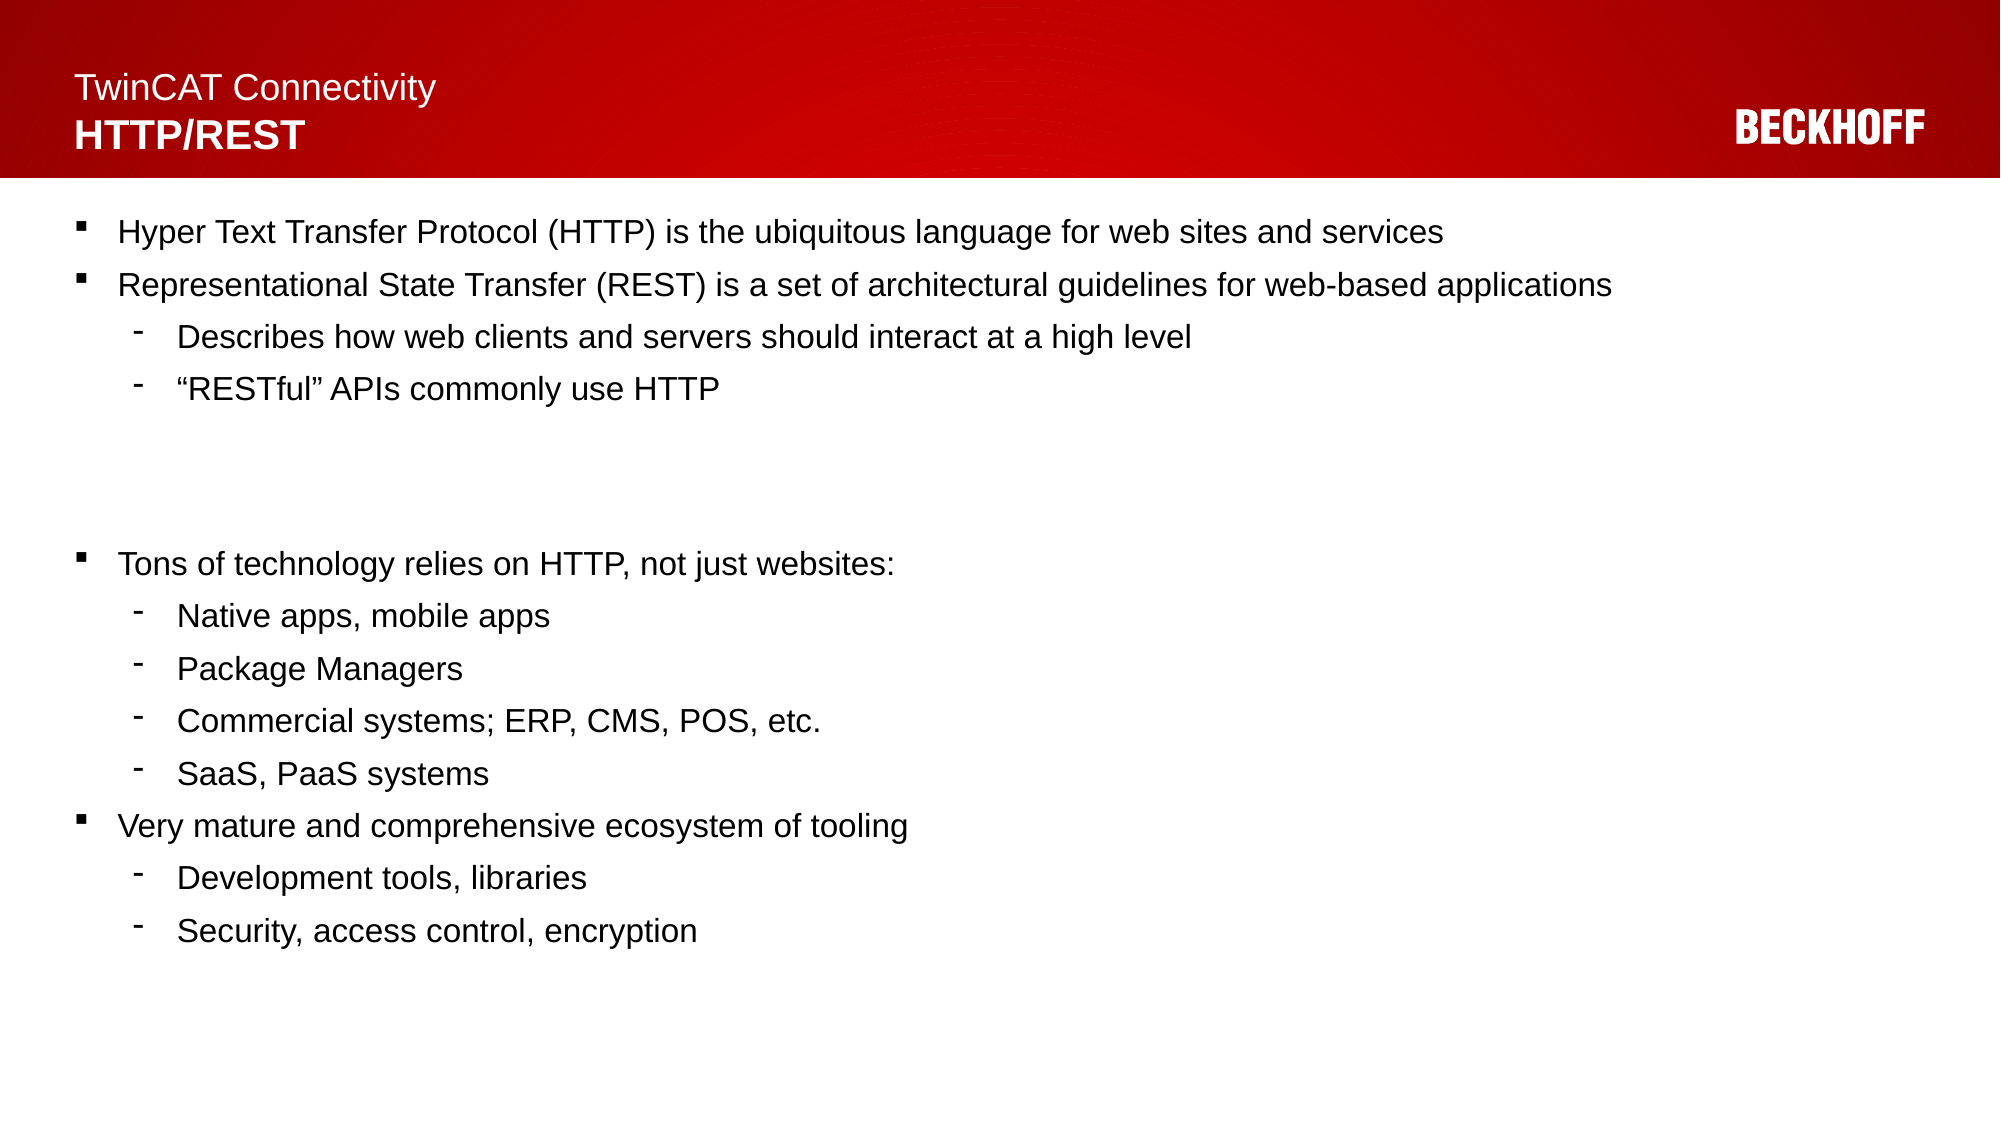

# TwinCAT Connectivity HTTP/REST
Hyper Text Transfer Protocol (HTTP) is the ubiquitous language for web sites and services
Representational State Transfer (REST) is a set of architectural guidelines for web-based applications
Describes how web clients and servers should interact at a high level
“RESTful” APIs commonly use HTTP

Tons of technology relies on HTTP, not just websites:
Native apps, mobile apps
Package Managers
Commercial systems; ERP, CMS, POS, etc.
SaaS, PaaS systems
Very mature and comprehensive ecosystem of tooling
Development tools, libraries
Security, access control, encryption